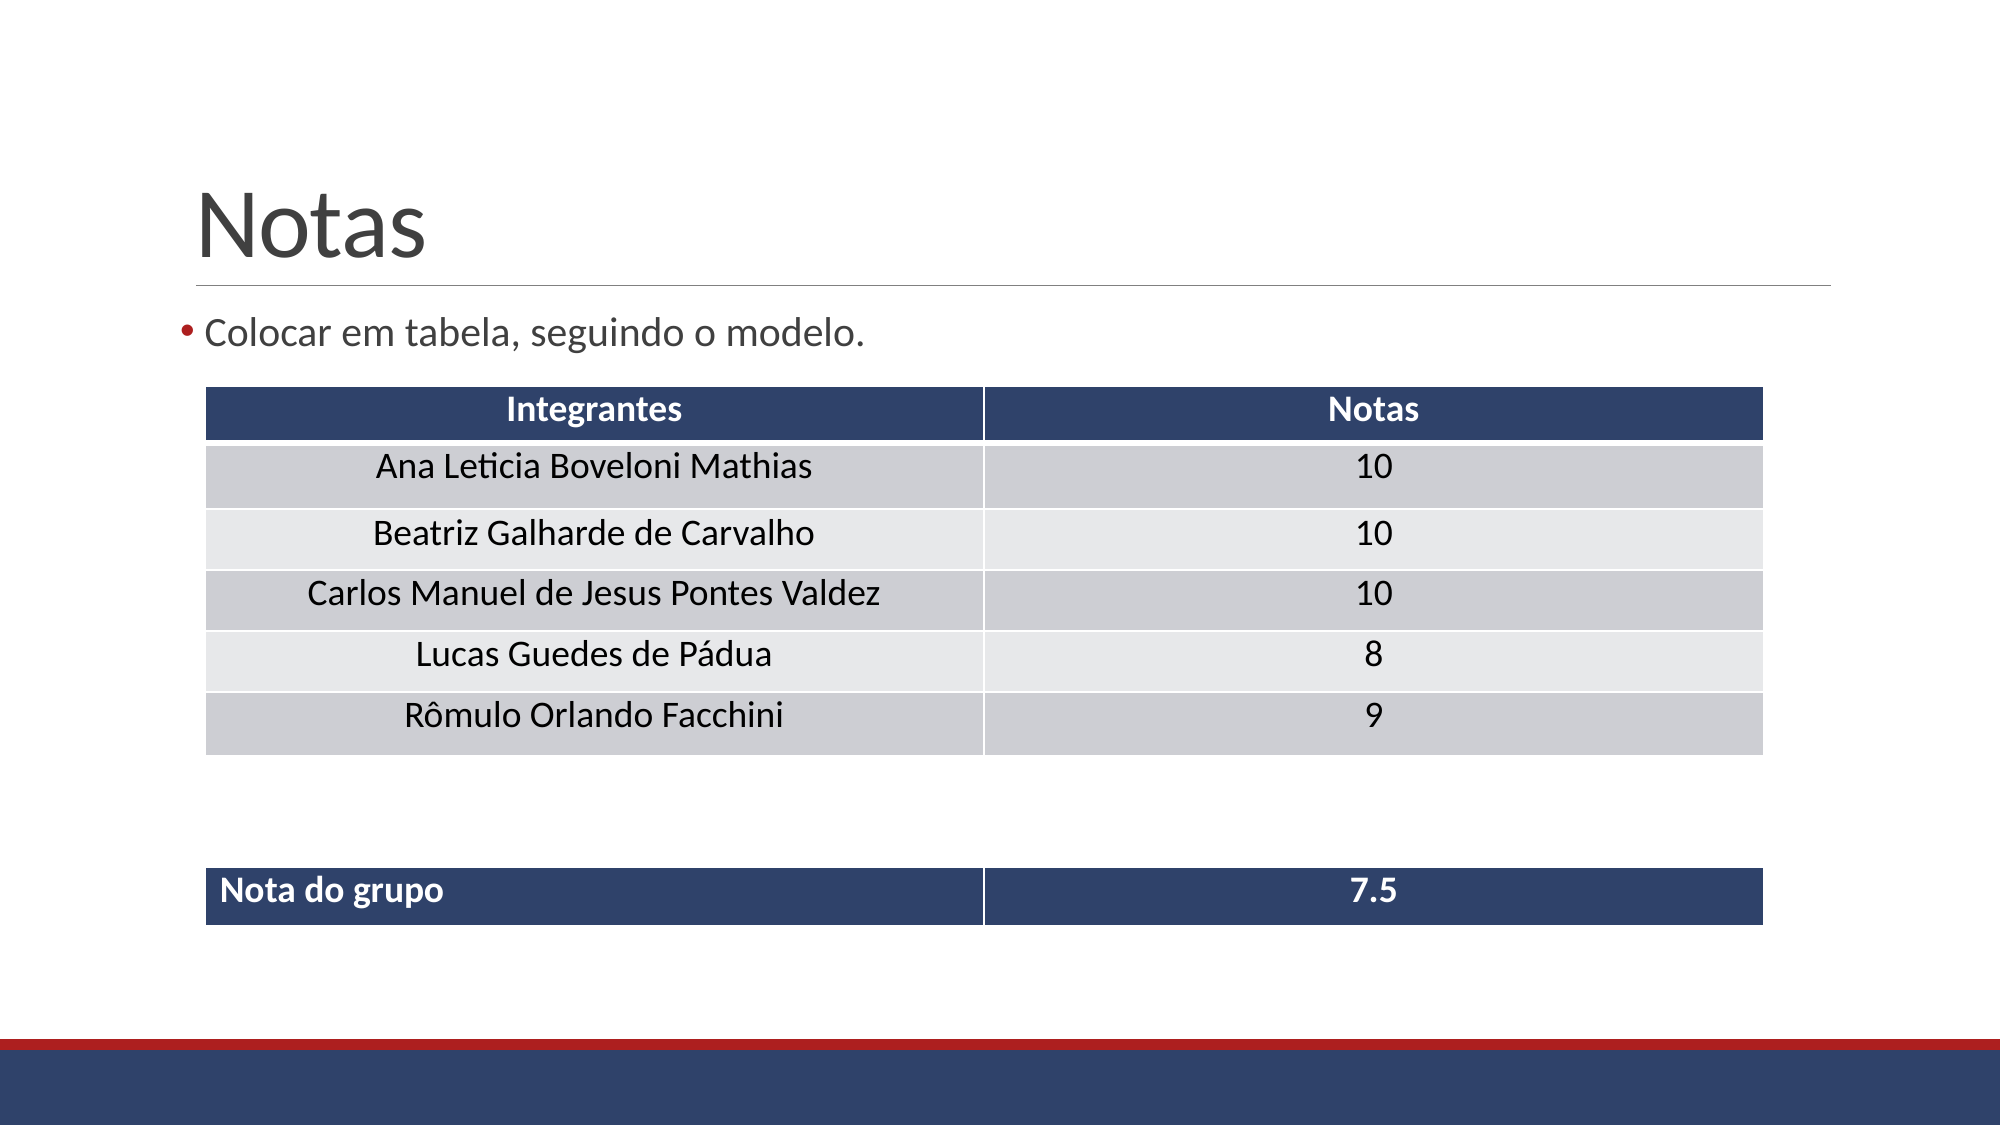

# Notas
 Colocar em tabela, seguindo o modelo.

| Integrantes | Notas |
| --- | --- |
| Ana Leticia Boveloni Mathias | 10 |
| Beatriz Galharde de Carvalho | 10 |
| Carlos Manuel de Jesus Pontes Valdez | 10 |
| Lucas Guedes de Pádua | 8 |
| Rômulo Orlando Facchini | 9 |
| Nota do grupo | 7.5 |
| --- | --- |